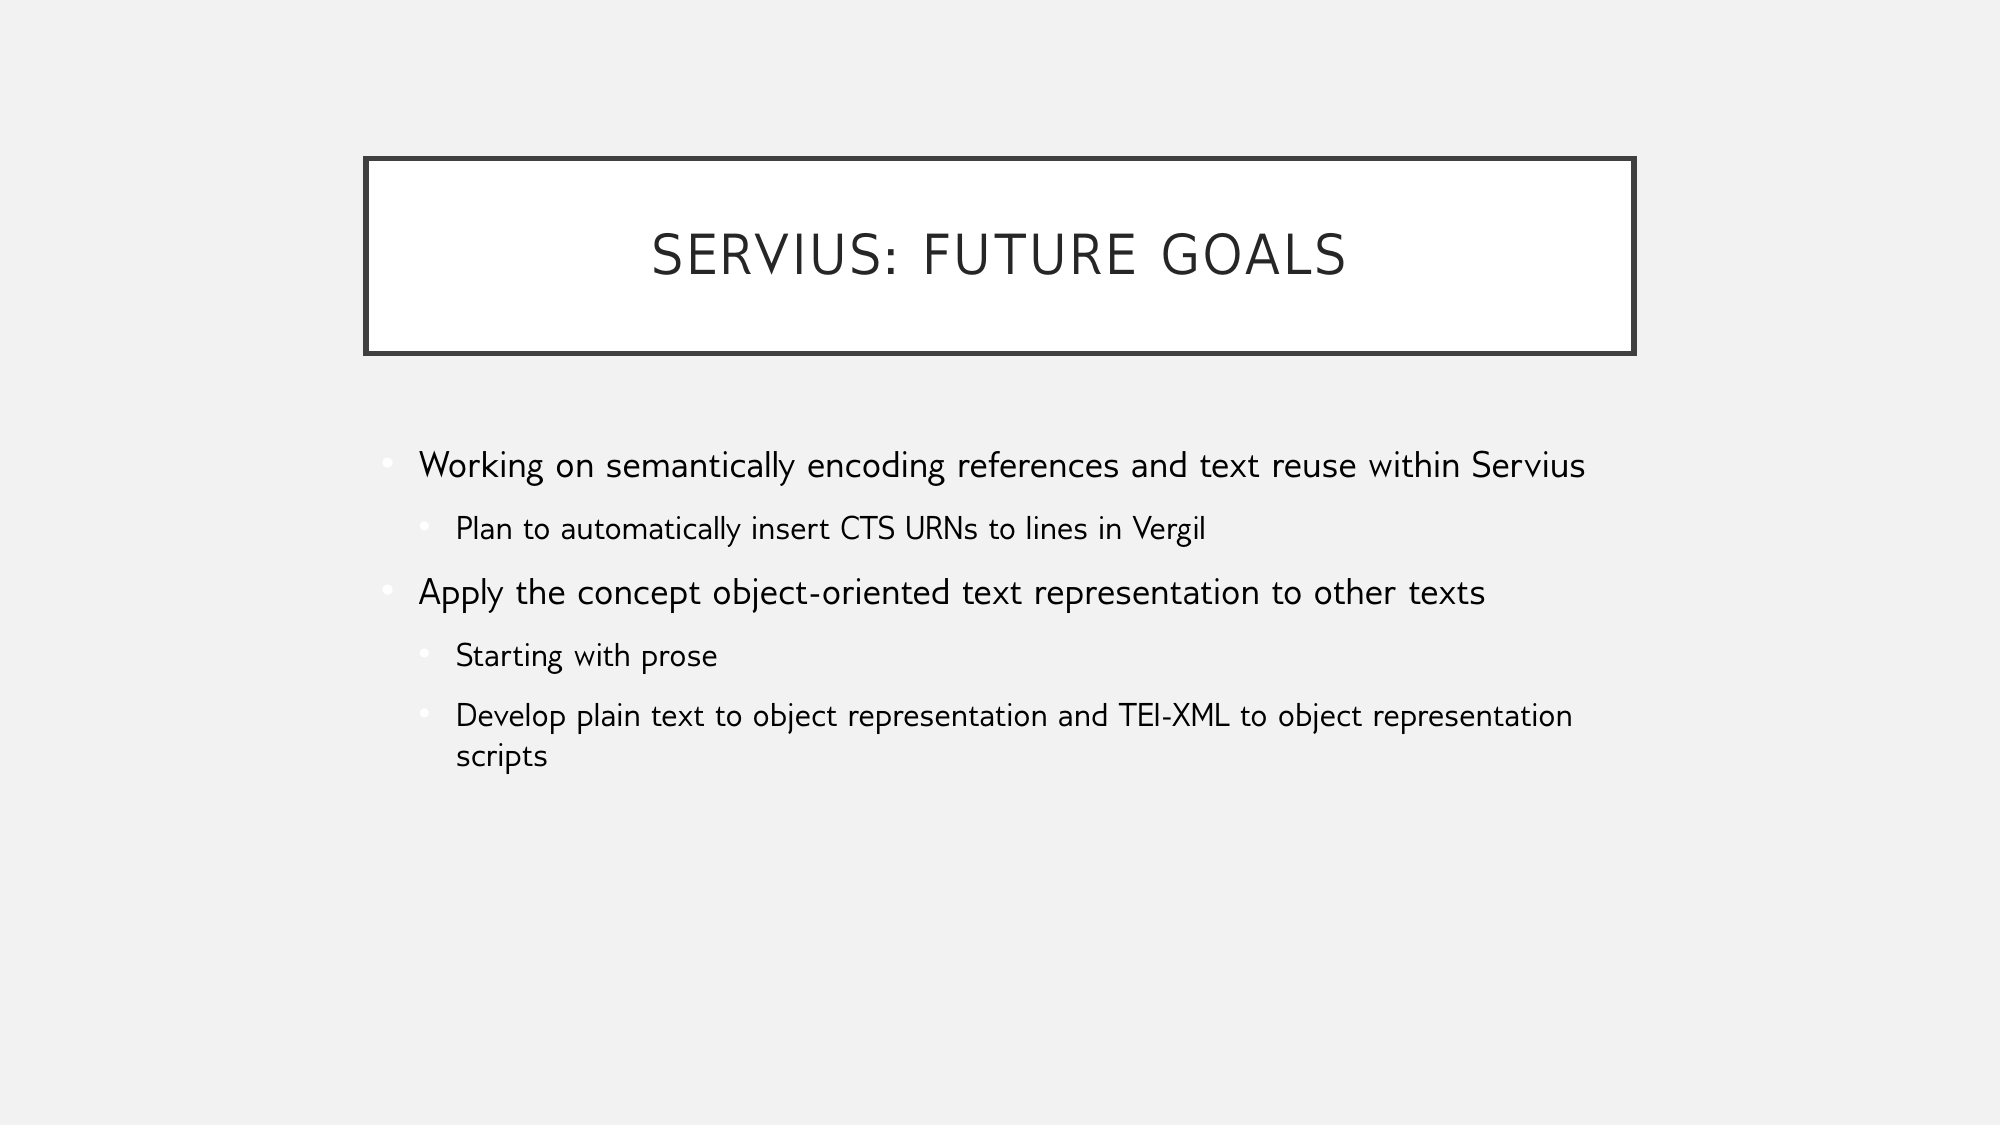

# Servius: Future Goals
Working on semantically encoding references and text reuse within Servius
Plan to automatically insert CTS URNs to lines in Vergil
Apply the concept object-oriented text representation to other texts
Starting with prose
Develop plain text to object representation and TEI-XML to object representation scripts